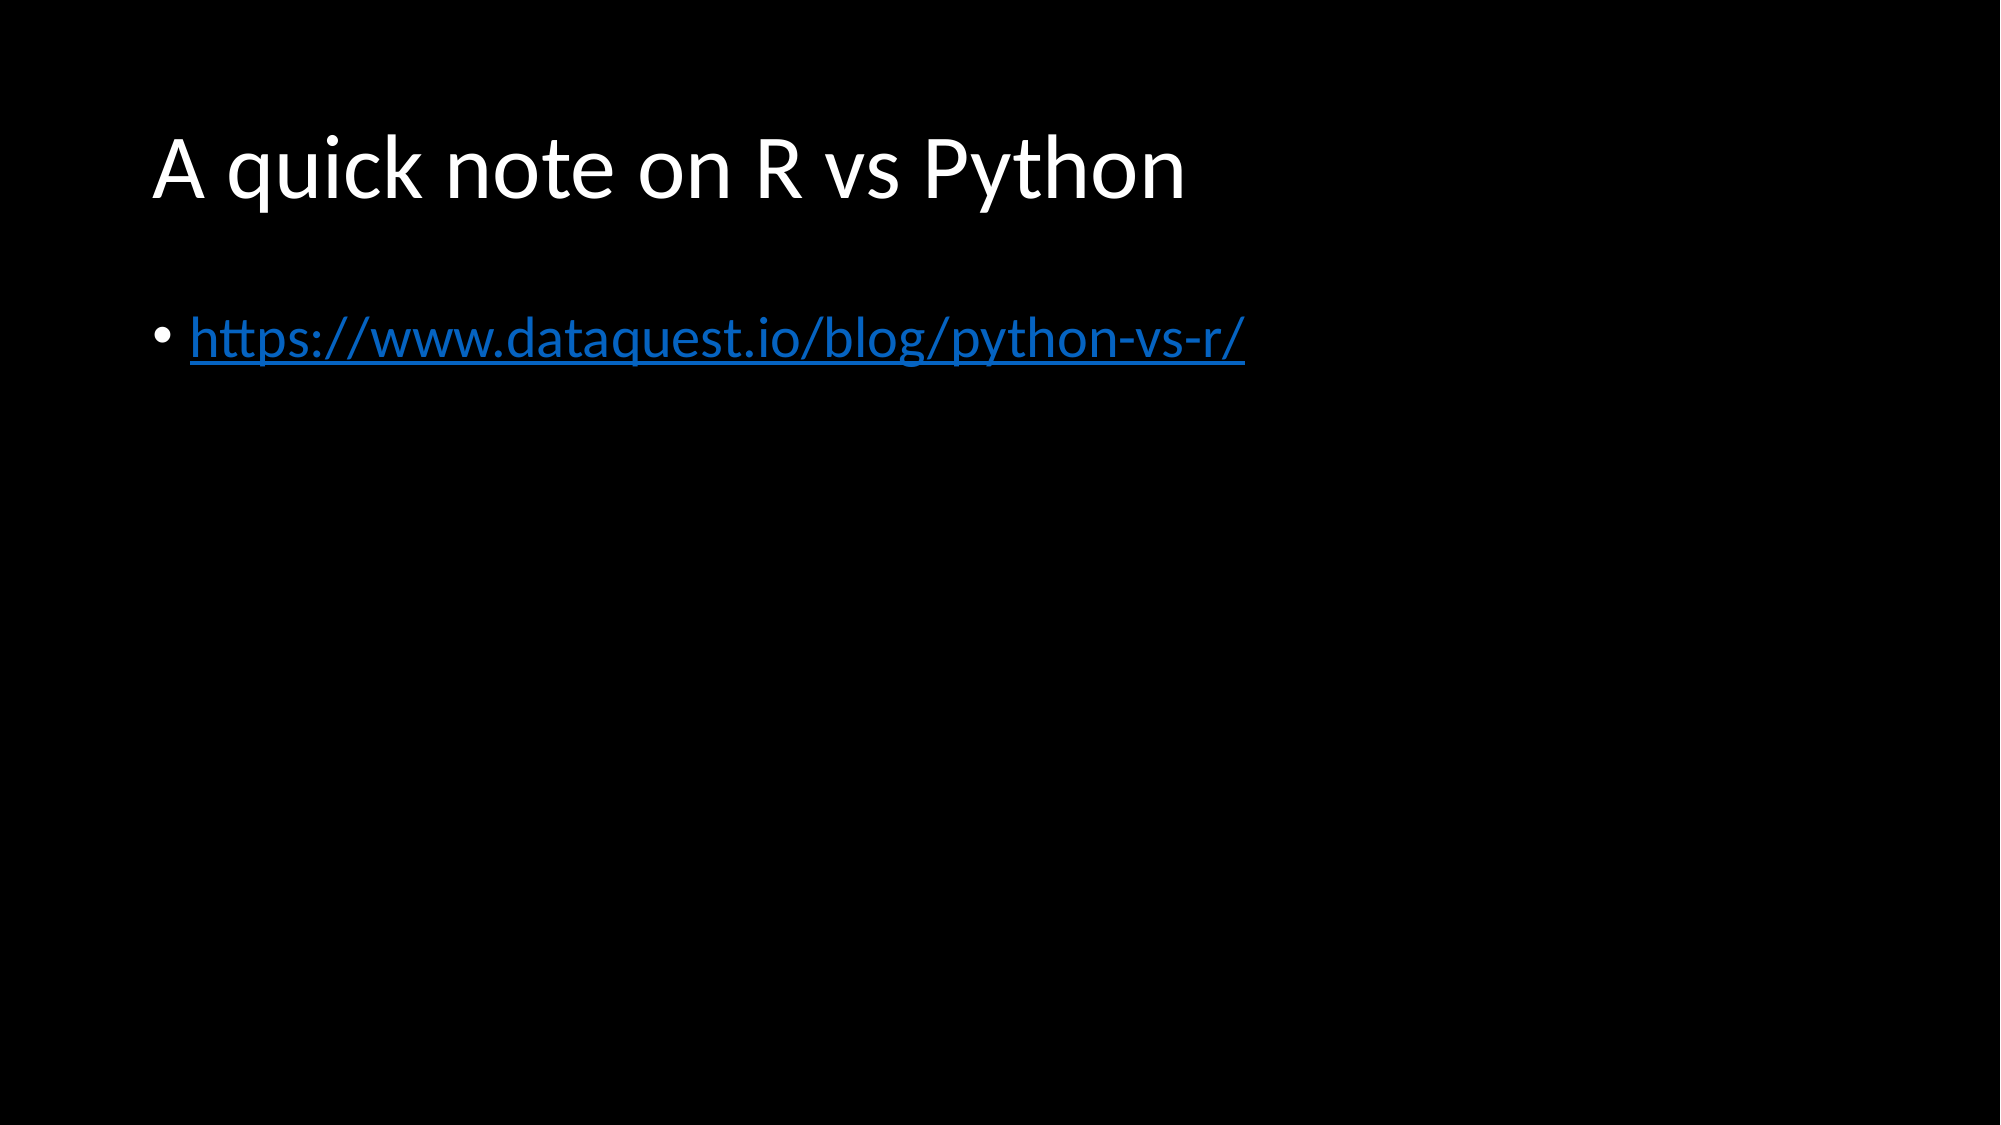

# A quick note on R vs Python
https://www.dataquest.io/blog/python-vs-r/